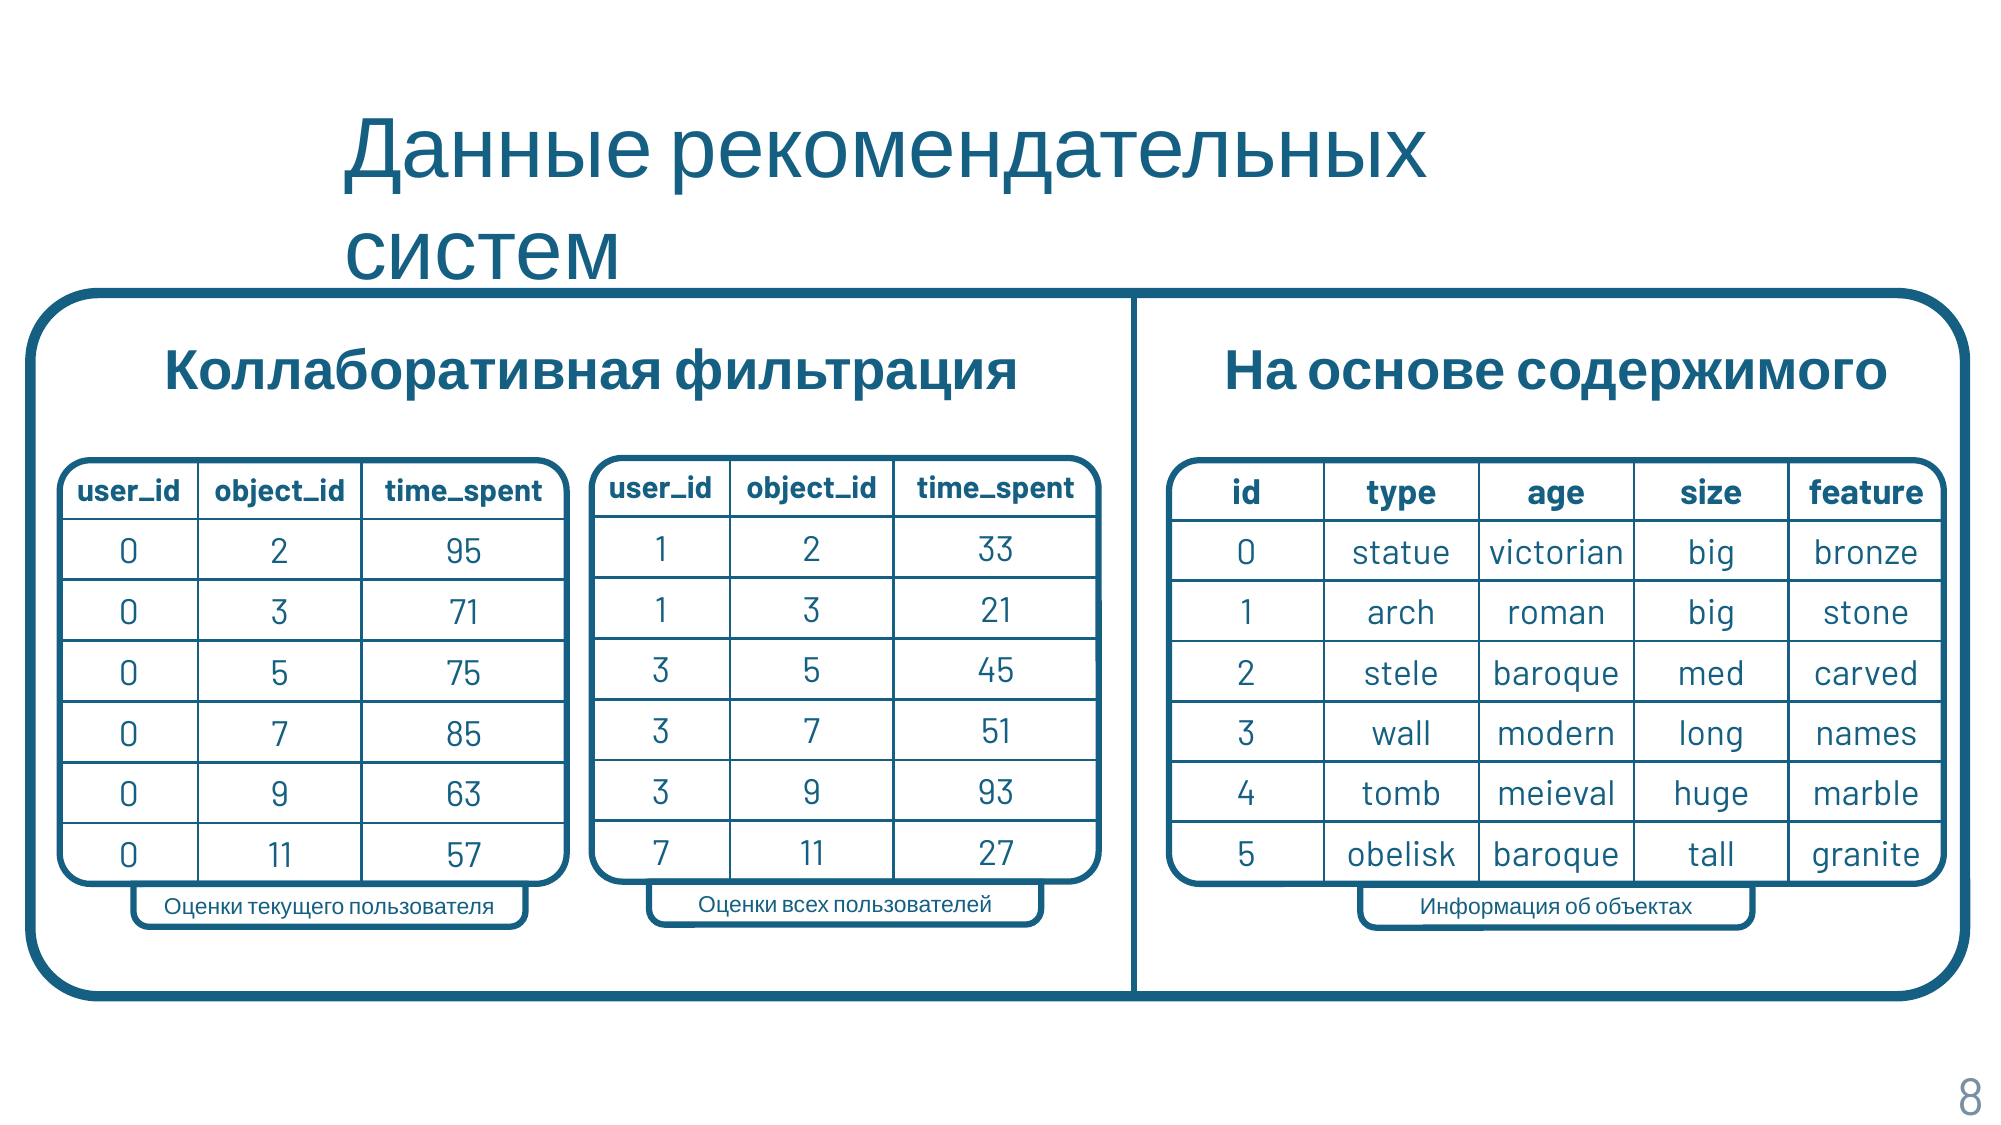

Данные рекомендательных систем

На основе содержимого
Коллаборативная фильтрация
| user\_id | object\_id | time\_spent |
| --- | --- | --- |
| 1 | 2 | 33 |
| 1 | 3 | 21 |
| 3 | 5 | 45 |
| 3 | 7 | 51 |
| 3 | 9 | 93 |
| 7 | 11 | 27 |
| user\_id | object\_id | time\_spent |
| --- | --- | --- |
| 0 | 2 | 95 |
| 0 | 3 | 71 |
| 0 | 5 | 75 |
| 0 | 7 | 85 |
| 0 | 9 | 63 |
| 0 | 11 | 57 |

| id | type | age | size | feature |
| --- | --- | --- | --- | --- |
| 0 | statue | victorian | big | bronze |
| 1 | arch | roman | big | stone |
| 2 | stele | baroque | med | carved |
| 3 | wall | modern | long | names |
| 4 | tomb | meieval | huge | marble |
| 5 | obelisk | baroque | tall | granite |

Оценки всех пользователей
Оценки текущего пользователя

Информация об объектах

8